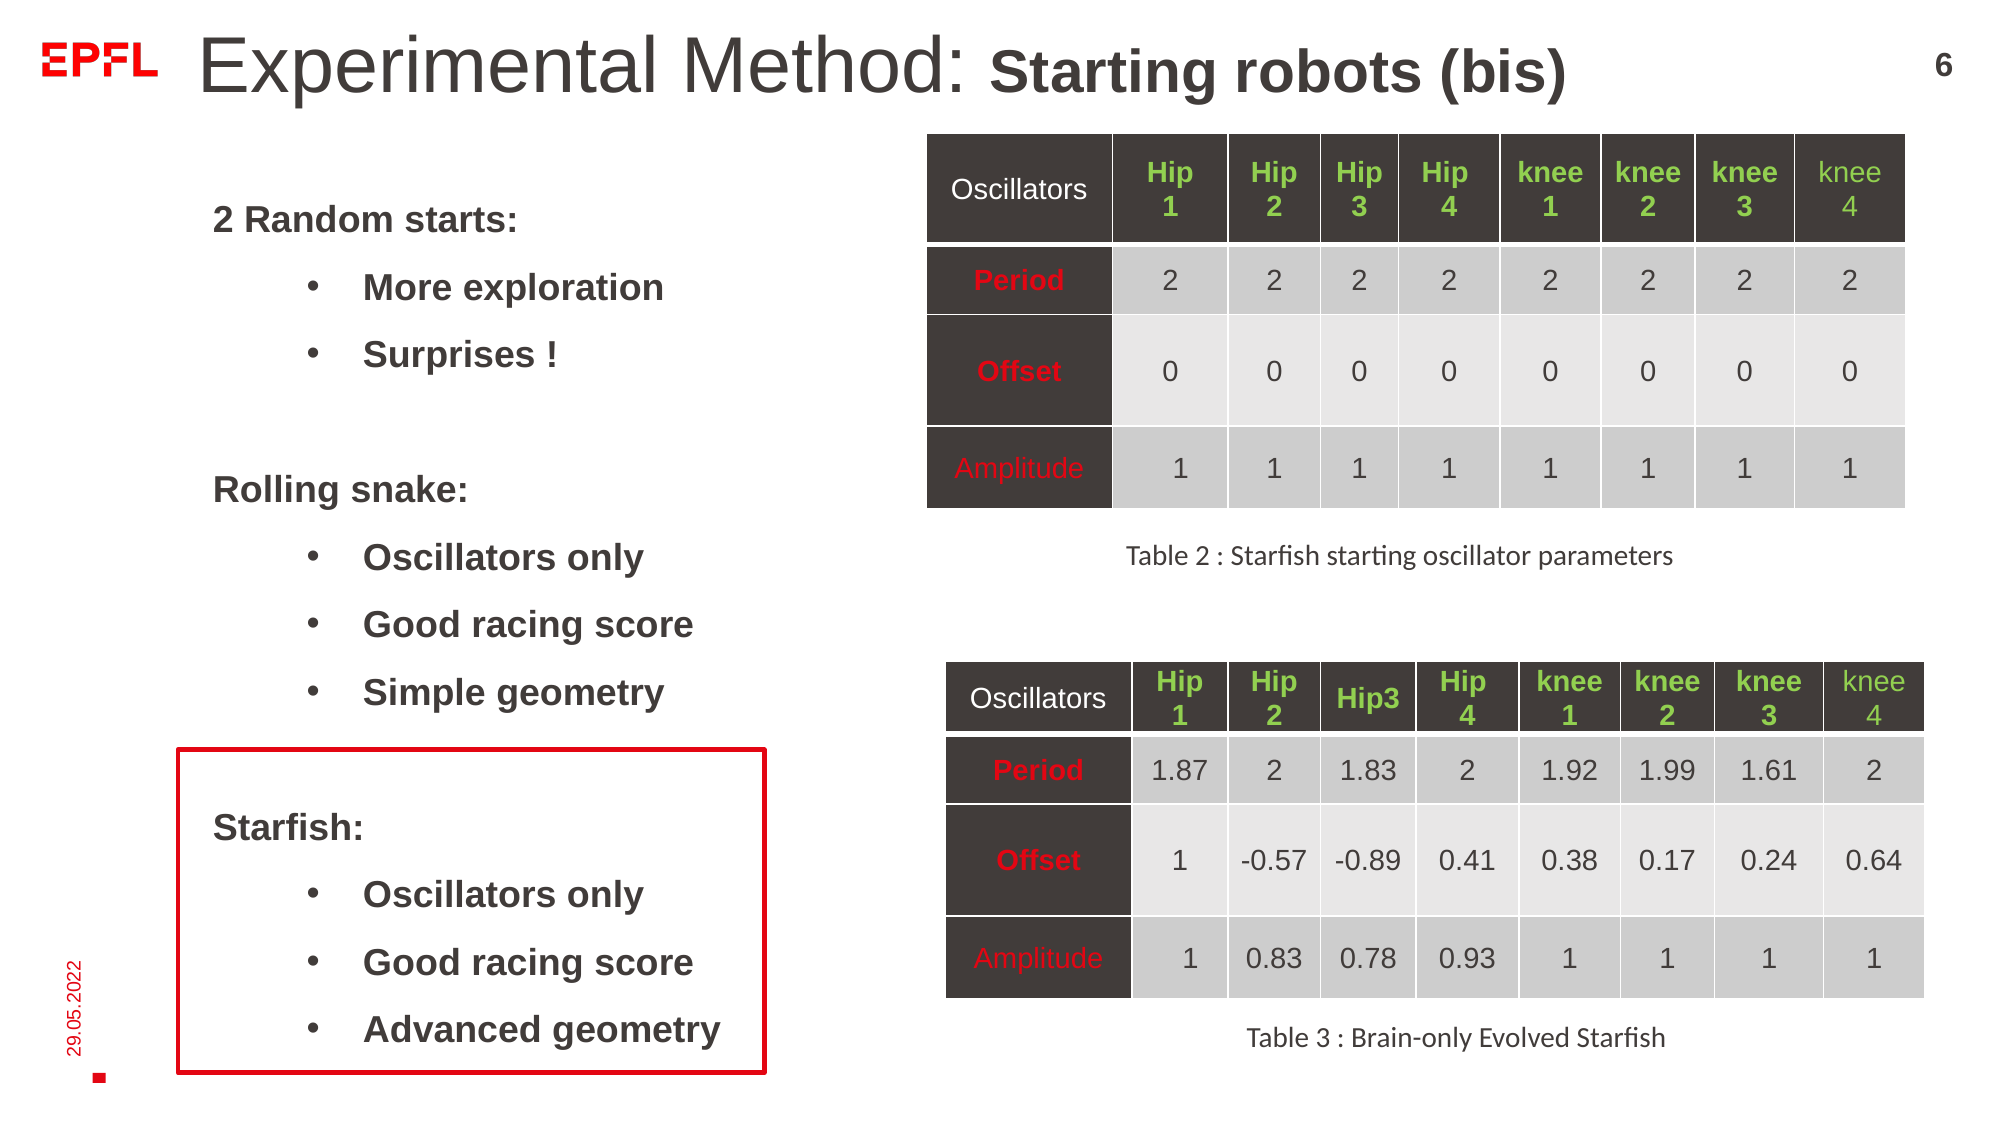

# Experimental Method: Starting robots (bis)
6
| Oscillators | Hip 1 | Hip 2 | Hip3 | Hip 4 | knee1 | knee 2 | knee 3 | knee 4 |
| --- | --- | --- | --- | --- | --- | --- | --- | --- |
| Period | 2 | 2 | 2 | 2 | 2 | 2 | 2 | 2 |
| Offset | 0 | 0 | 0 | 0 | 0 | 0 | 0 | 0 |
| Amplitude | 1 | 1 | 1 | 1 | 1 | 1 | 1 | 1 |
2 Random starts:
More exploration
Surprises !

Rolling snake:
Oscillators only
Good racing score
Simple geometry

Starfish:
Oscillators only
Good racing score
Advanced geometry

Table 2 : Starfish starting oscillator parameters
29.05.2022
| Oscillators | Hip 1 | Hip 2 | Hip3 | Hip 4 | knee1 | knee 2 | knee 3 | knee 4 |
| --- | --- | --- | --- | --- | --- | --- | --- | --- |
| Period | 1.87 | 2 | 1.83 | 2 | 1.92 | 1.99 | 1.61 | 2 |
| Offset | 1 | -0.57 | -0.89 | 0.41 | 0.38 | 0.17 | 0.24 | 0.64 |
| Amplitude | 1 | 0.83 | 0.78 | 0.93 | 1 | 1 | 1 | 1 |

Table 3 : Brain-only Evolved Starfish